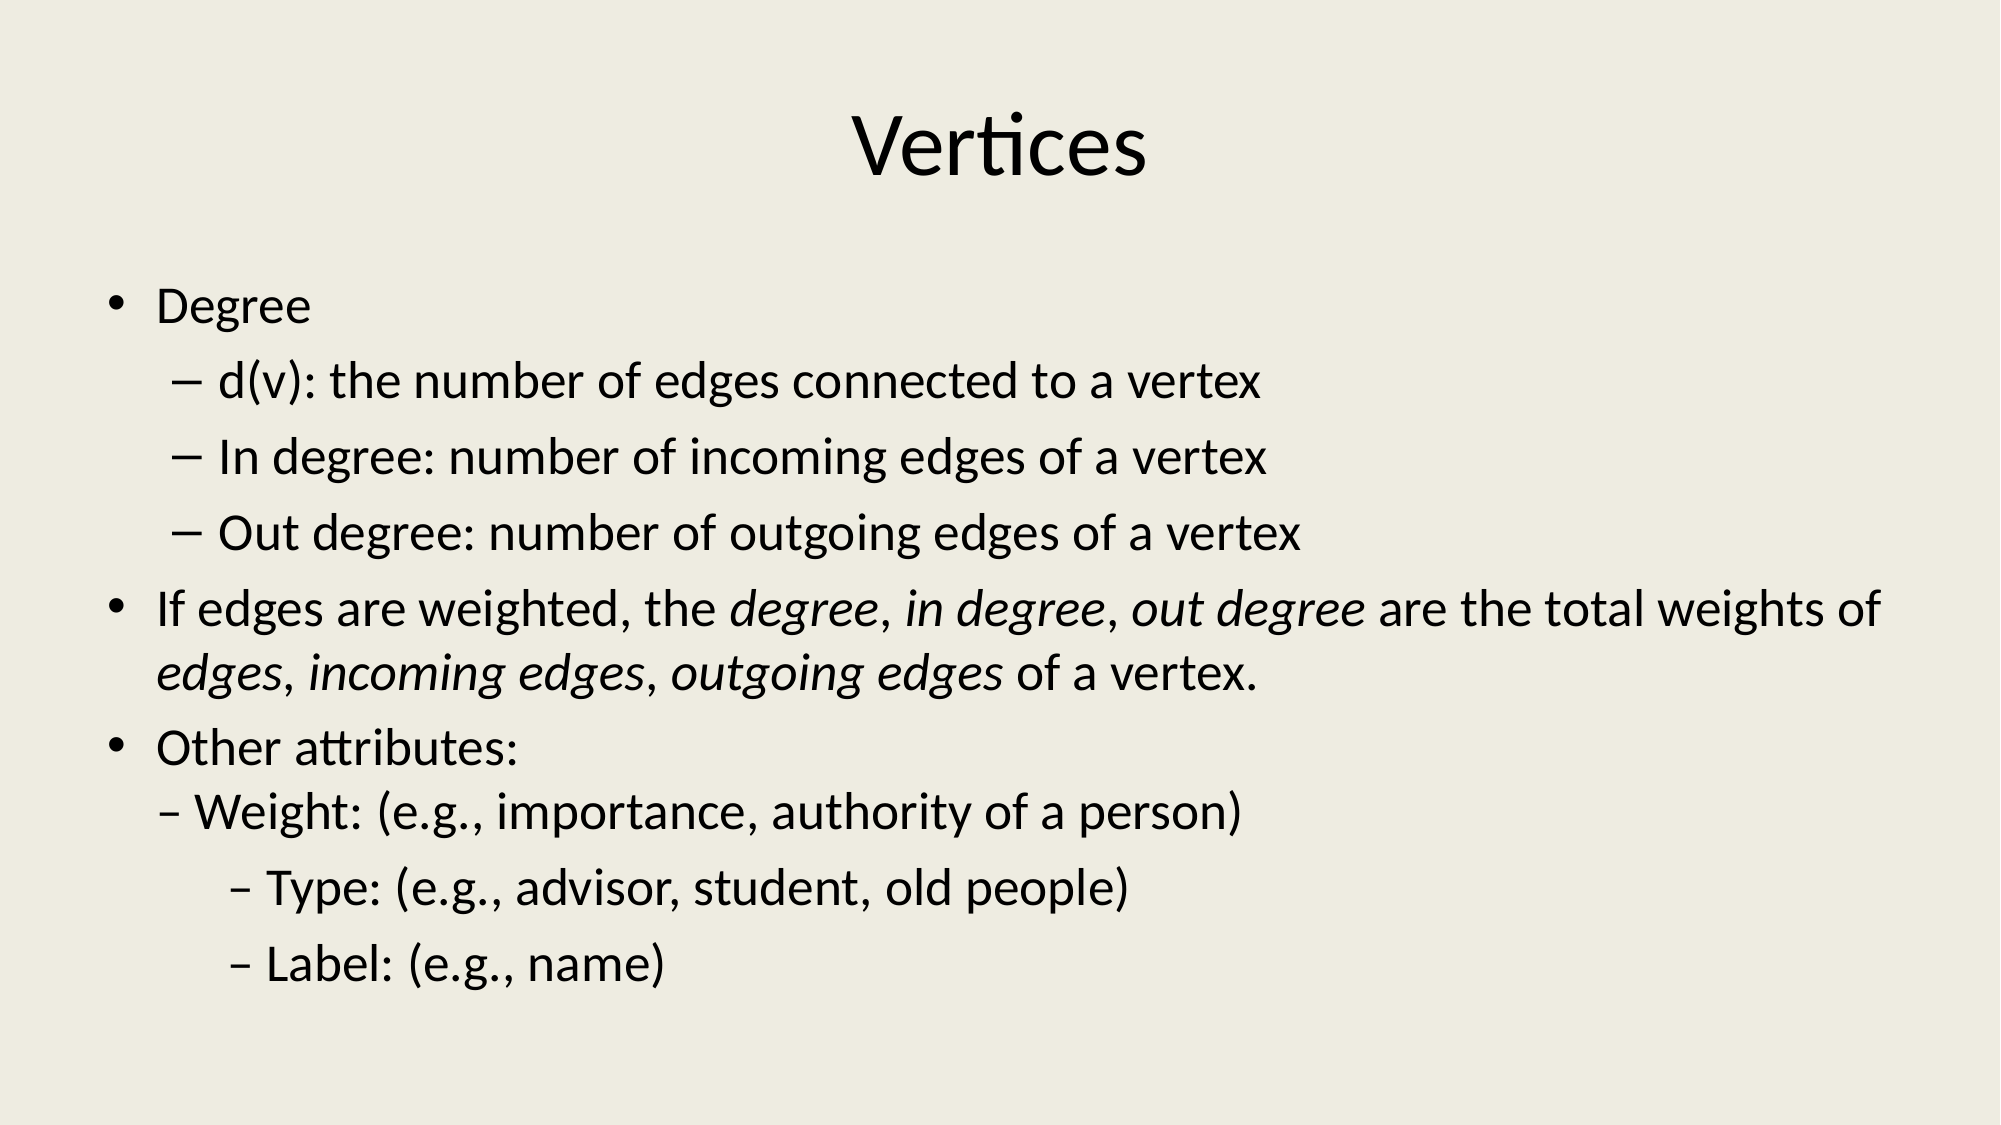

# Vertices
Degree
d(v): the number of edges connected to a vertex
In degree: number of incoming edges of a vertex
Out degree: number of outgoing edges of a vertex
If edges are weighted, the degree, in degree, out degree are the total weights of edges, incoming edges, outgoing edges of a vertex.
Other attributes:
– Weight: (e.g., importance, authority of a person)
	– Type: (e.g., advisor, student, old people)
	– Label: (e.g., name)